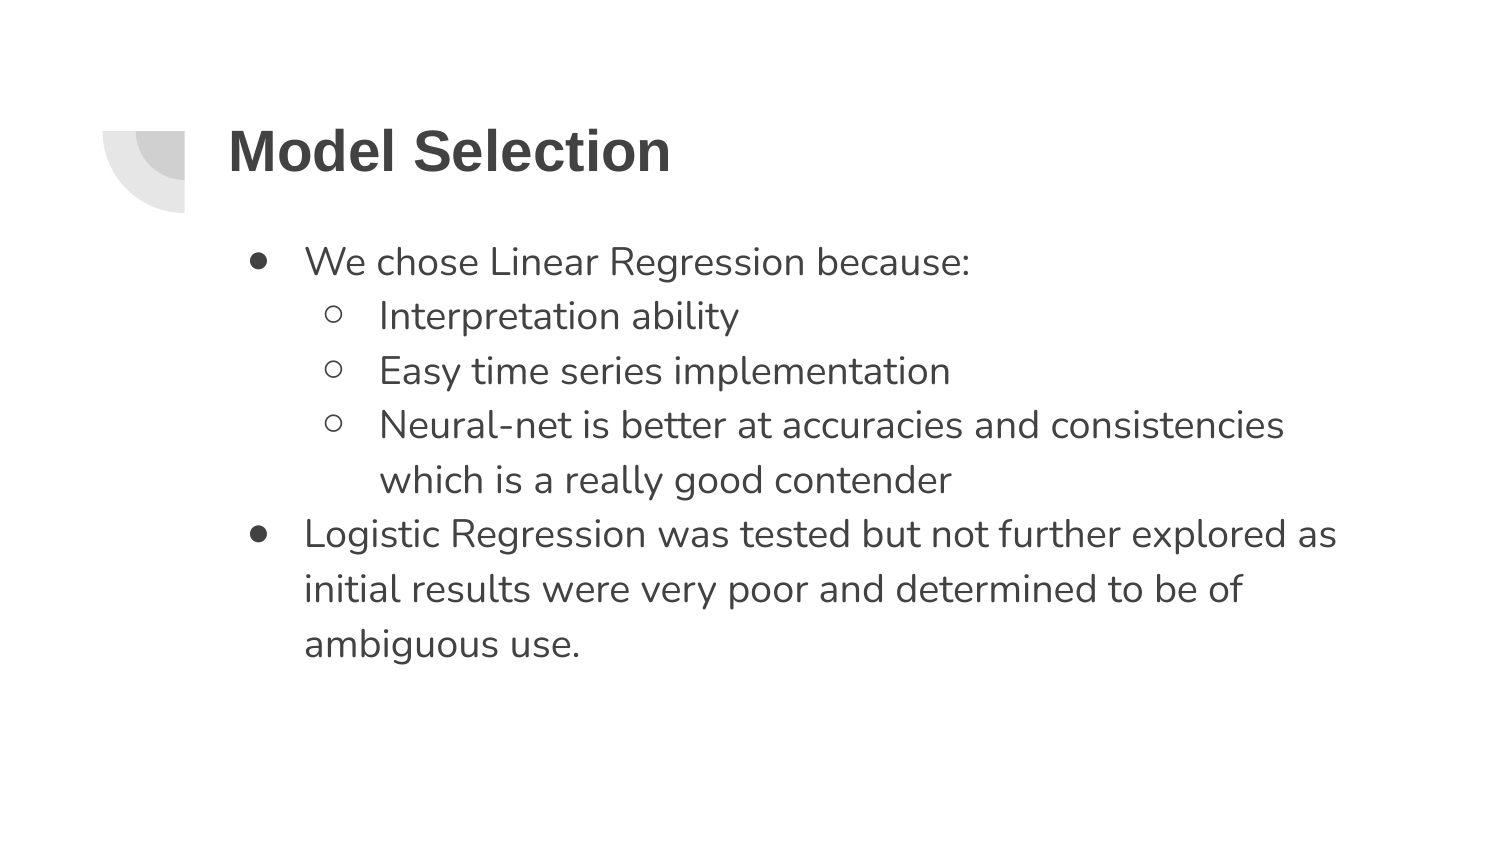

# Model Selection
We chose Linear Regression because:
Interpretation ability
Easy time series implementation
Neural-net is better at accuracies and consistencies which is a really good contender
Logistic Regression was tested but not further explored as initial results were very poor and determined to be of ambiguous use.